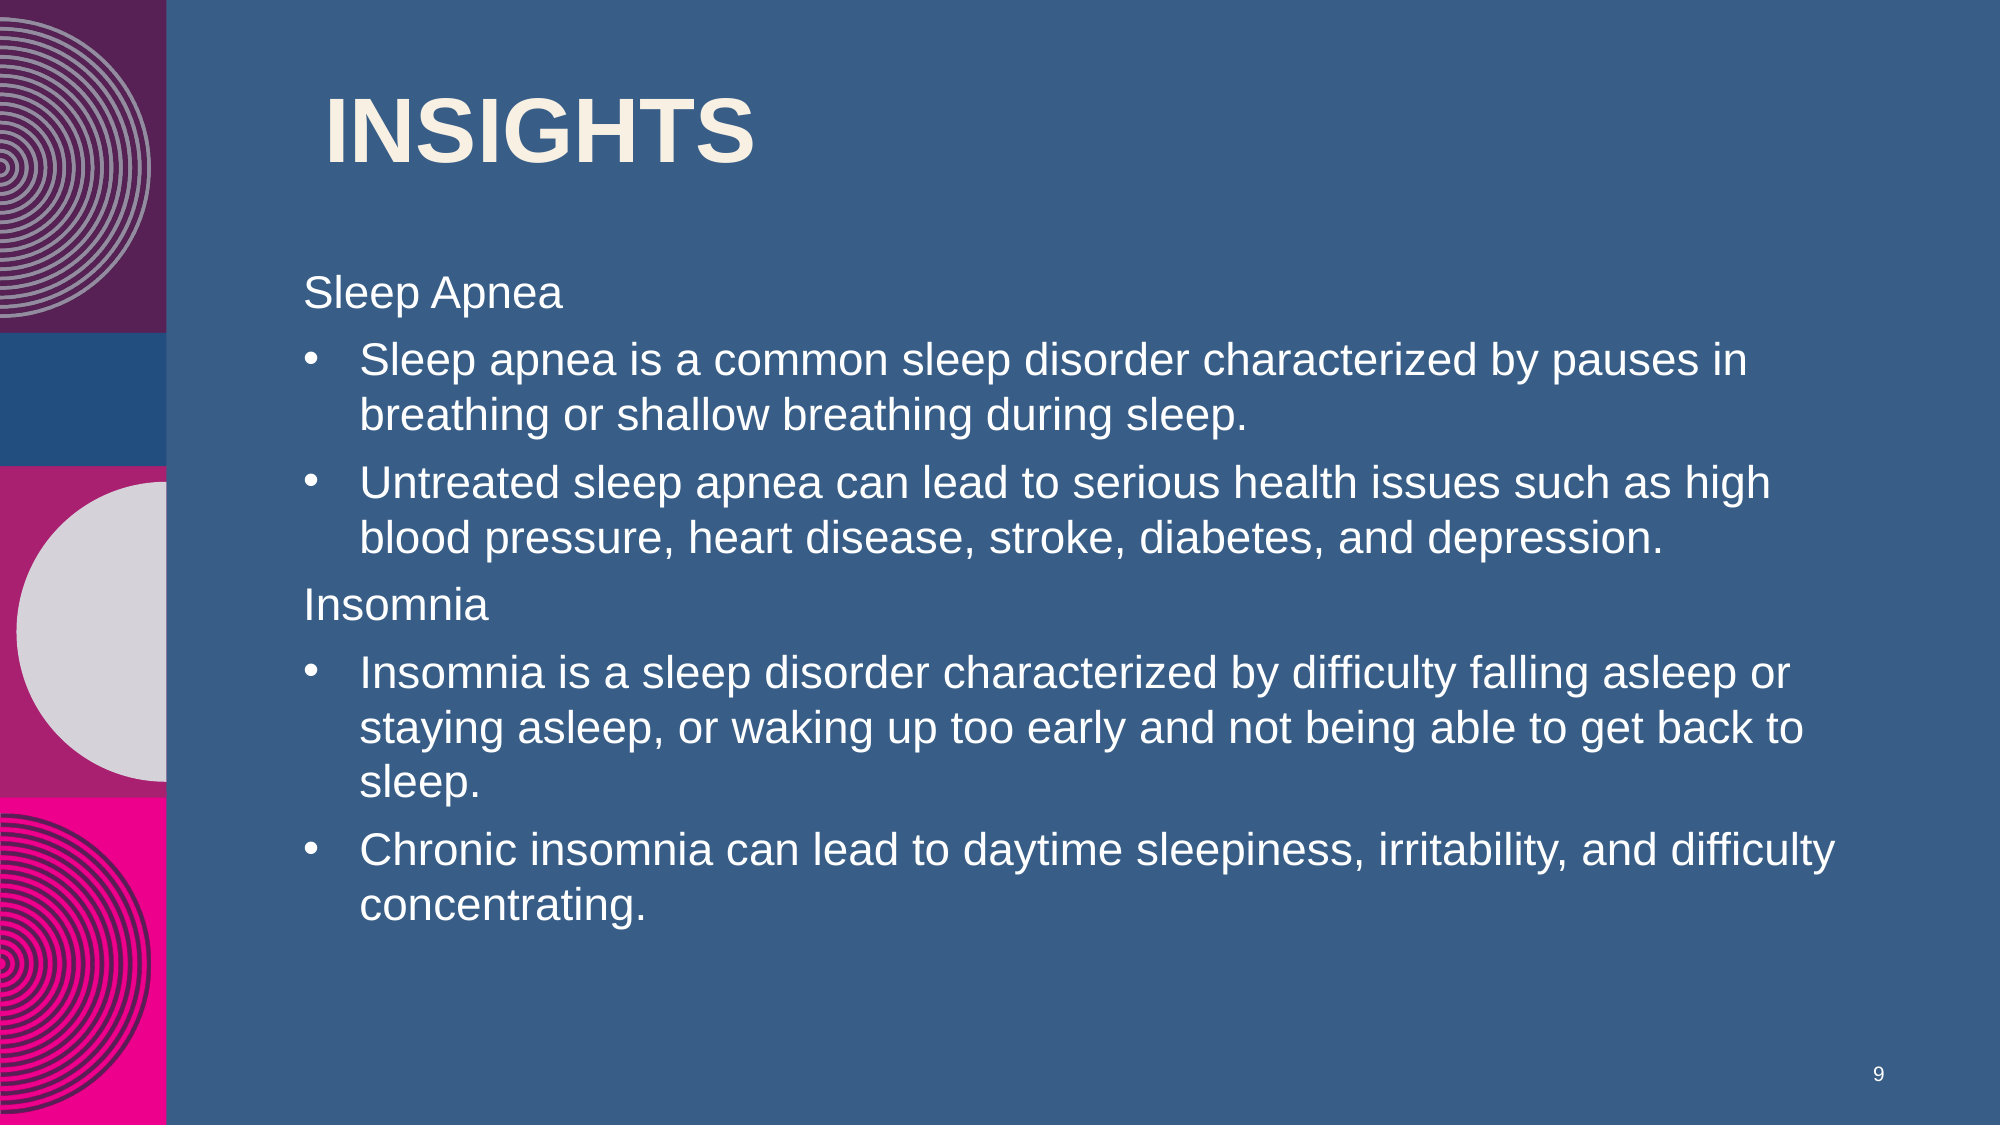

# insights
Sleep Apnea
Sleep apnea is a common sleep disorder characterized by pauses in breathing or shallow breathing during sleep.
Untreated sleep apnea can lead to serious health issues such as high blood pressure, heart disease, stroke, diabetes, and depression.
Insomnia
Insomnia is a sleep disorder characterized by difficulty falling asleep or staying asleep, or waking up too early and not being able to get back to sleep.
Chronic insomnia can lead to daytime sleepiness, irritability, and difficulty concentrating.
9